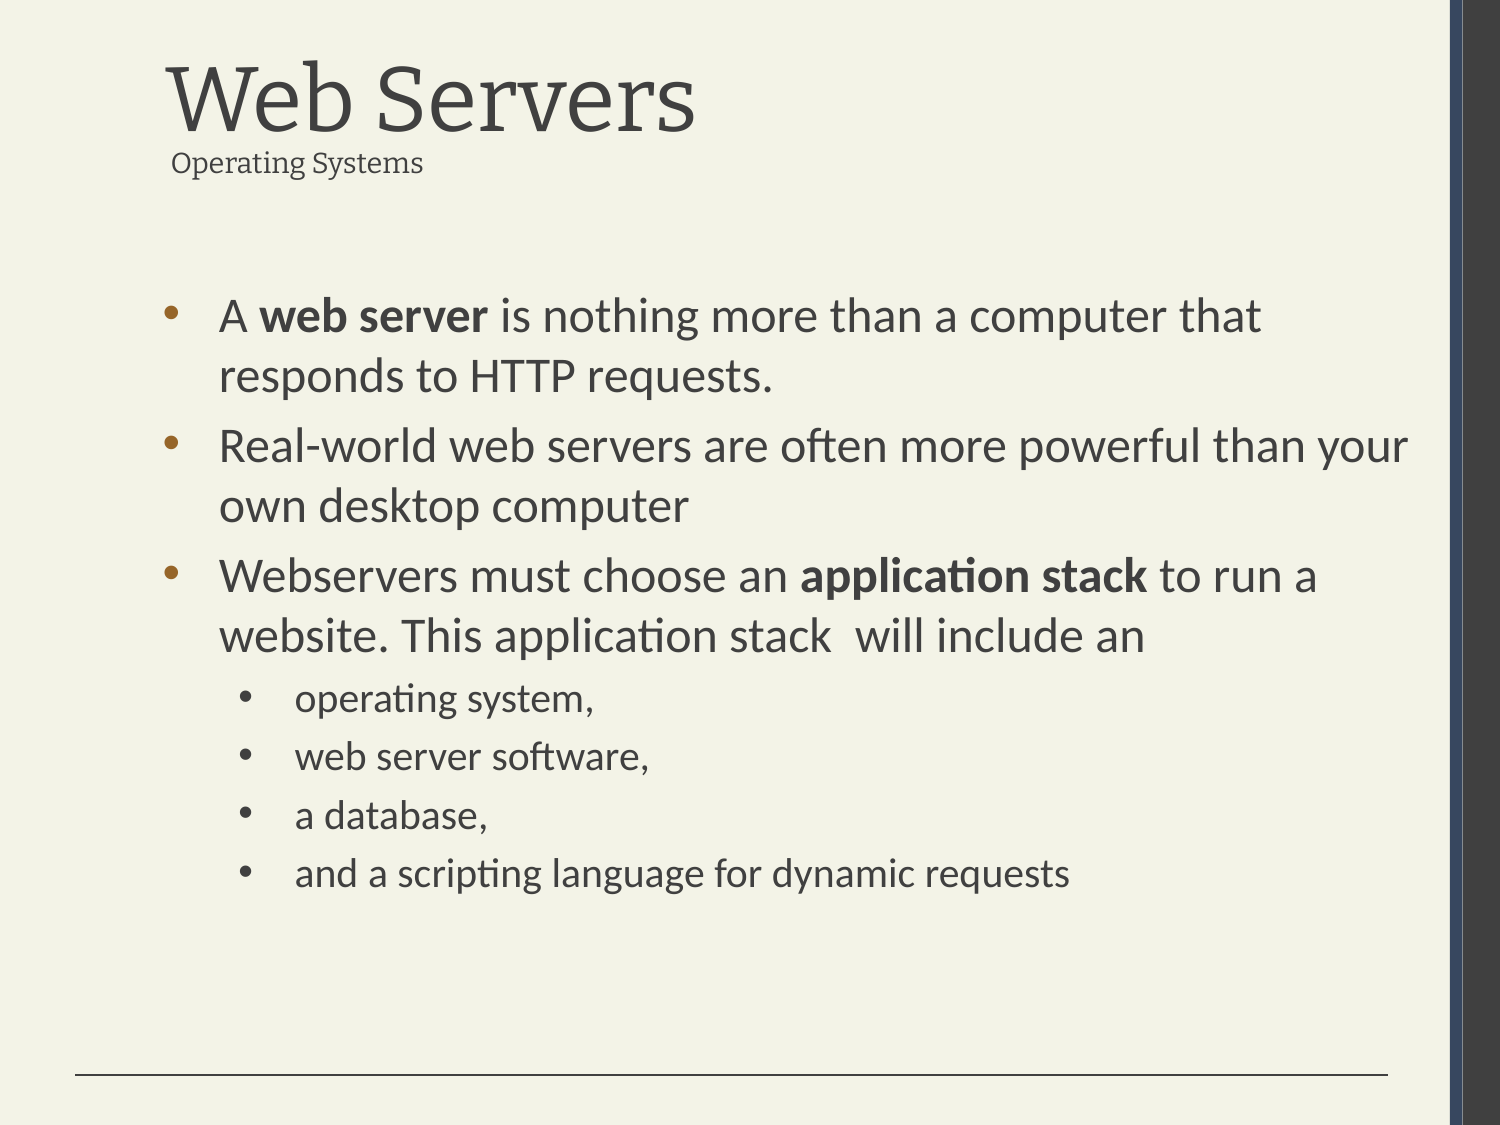

# Web Servers
 Operating Systems
A web server is nothing more than a computer that responds to HTTP requests.
Real-world web servers are often more powerful than your own desktop computer
Webservers must choose an application stack to run a website. This application stack  will include an
operating system,
web server software,
a database,
and a scripting language for dynamic requests